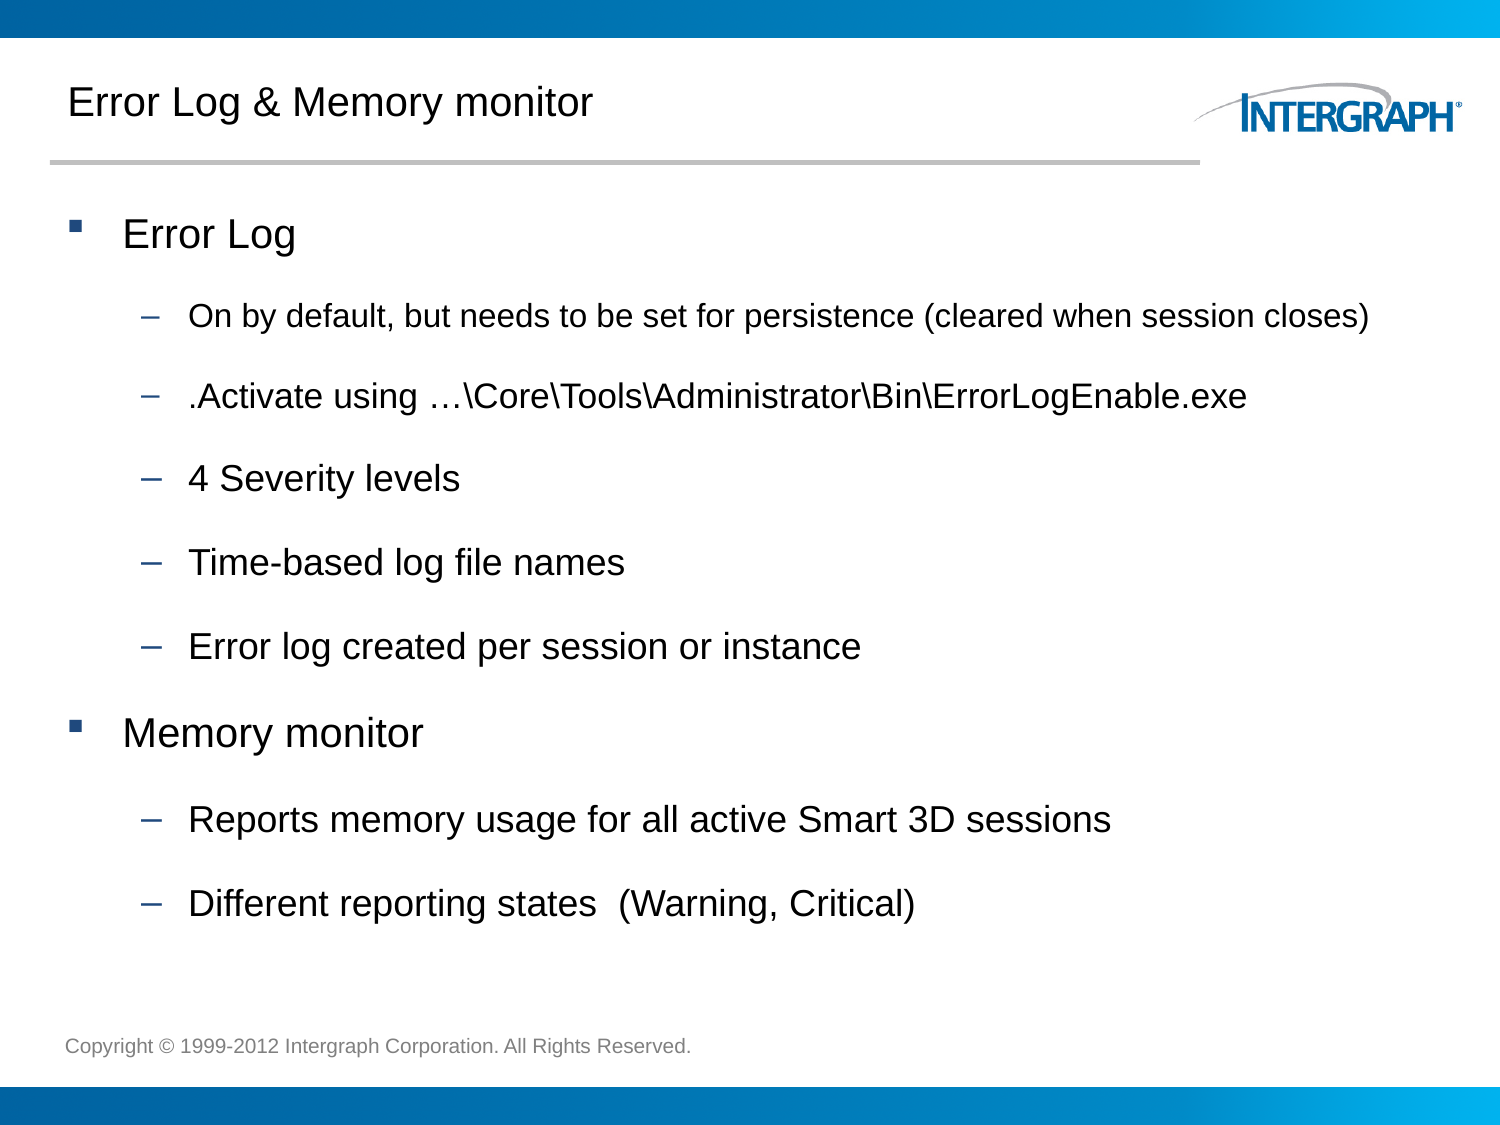

# Error Log & Memory monitor
Error Log
On by default, but needs to be set for persistence (cleared when session closes)
.Activate using …\Core\Tools\Administrator\Bin\ErrorLogEnable.exe
4 Severity levels
Time-based log file names
Error log created per session or instance
Memory monitor
Reports memory usage for all active Smart 3D sessions
Different reporting states  (Warning, Critical)